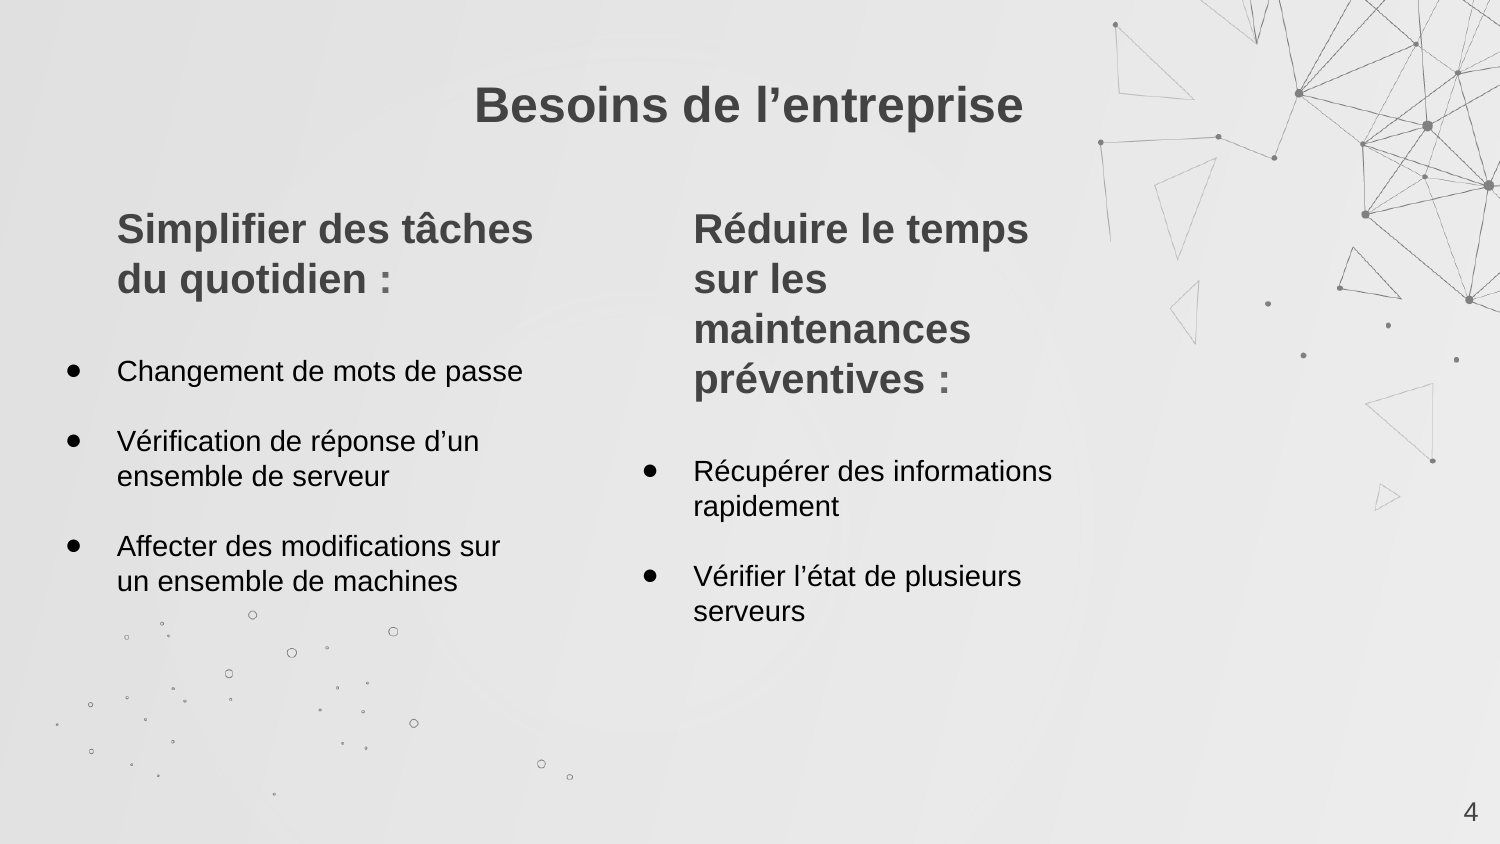

# Besoins de l’entreprise
Simplifier des tâches du quotidien :

Changement de mots de passe

Vérification de réponse d’un ensemble de serveur

Affecter des modifications sur un ensemble de machines

Réduire le temps sur les maintenances préventives :

Récupérer des informations rapidement

Vérifier l’état de plusieurs serveurs

4